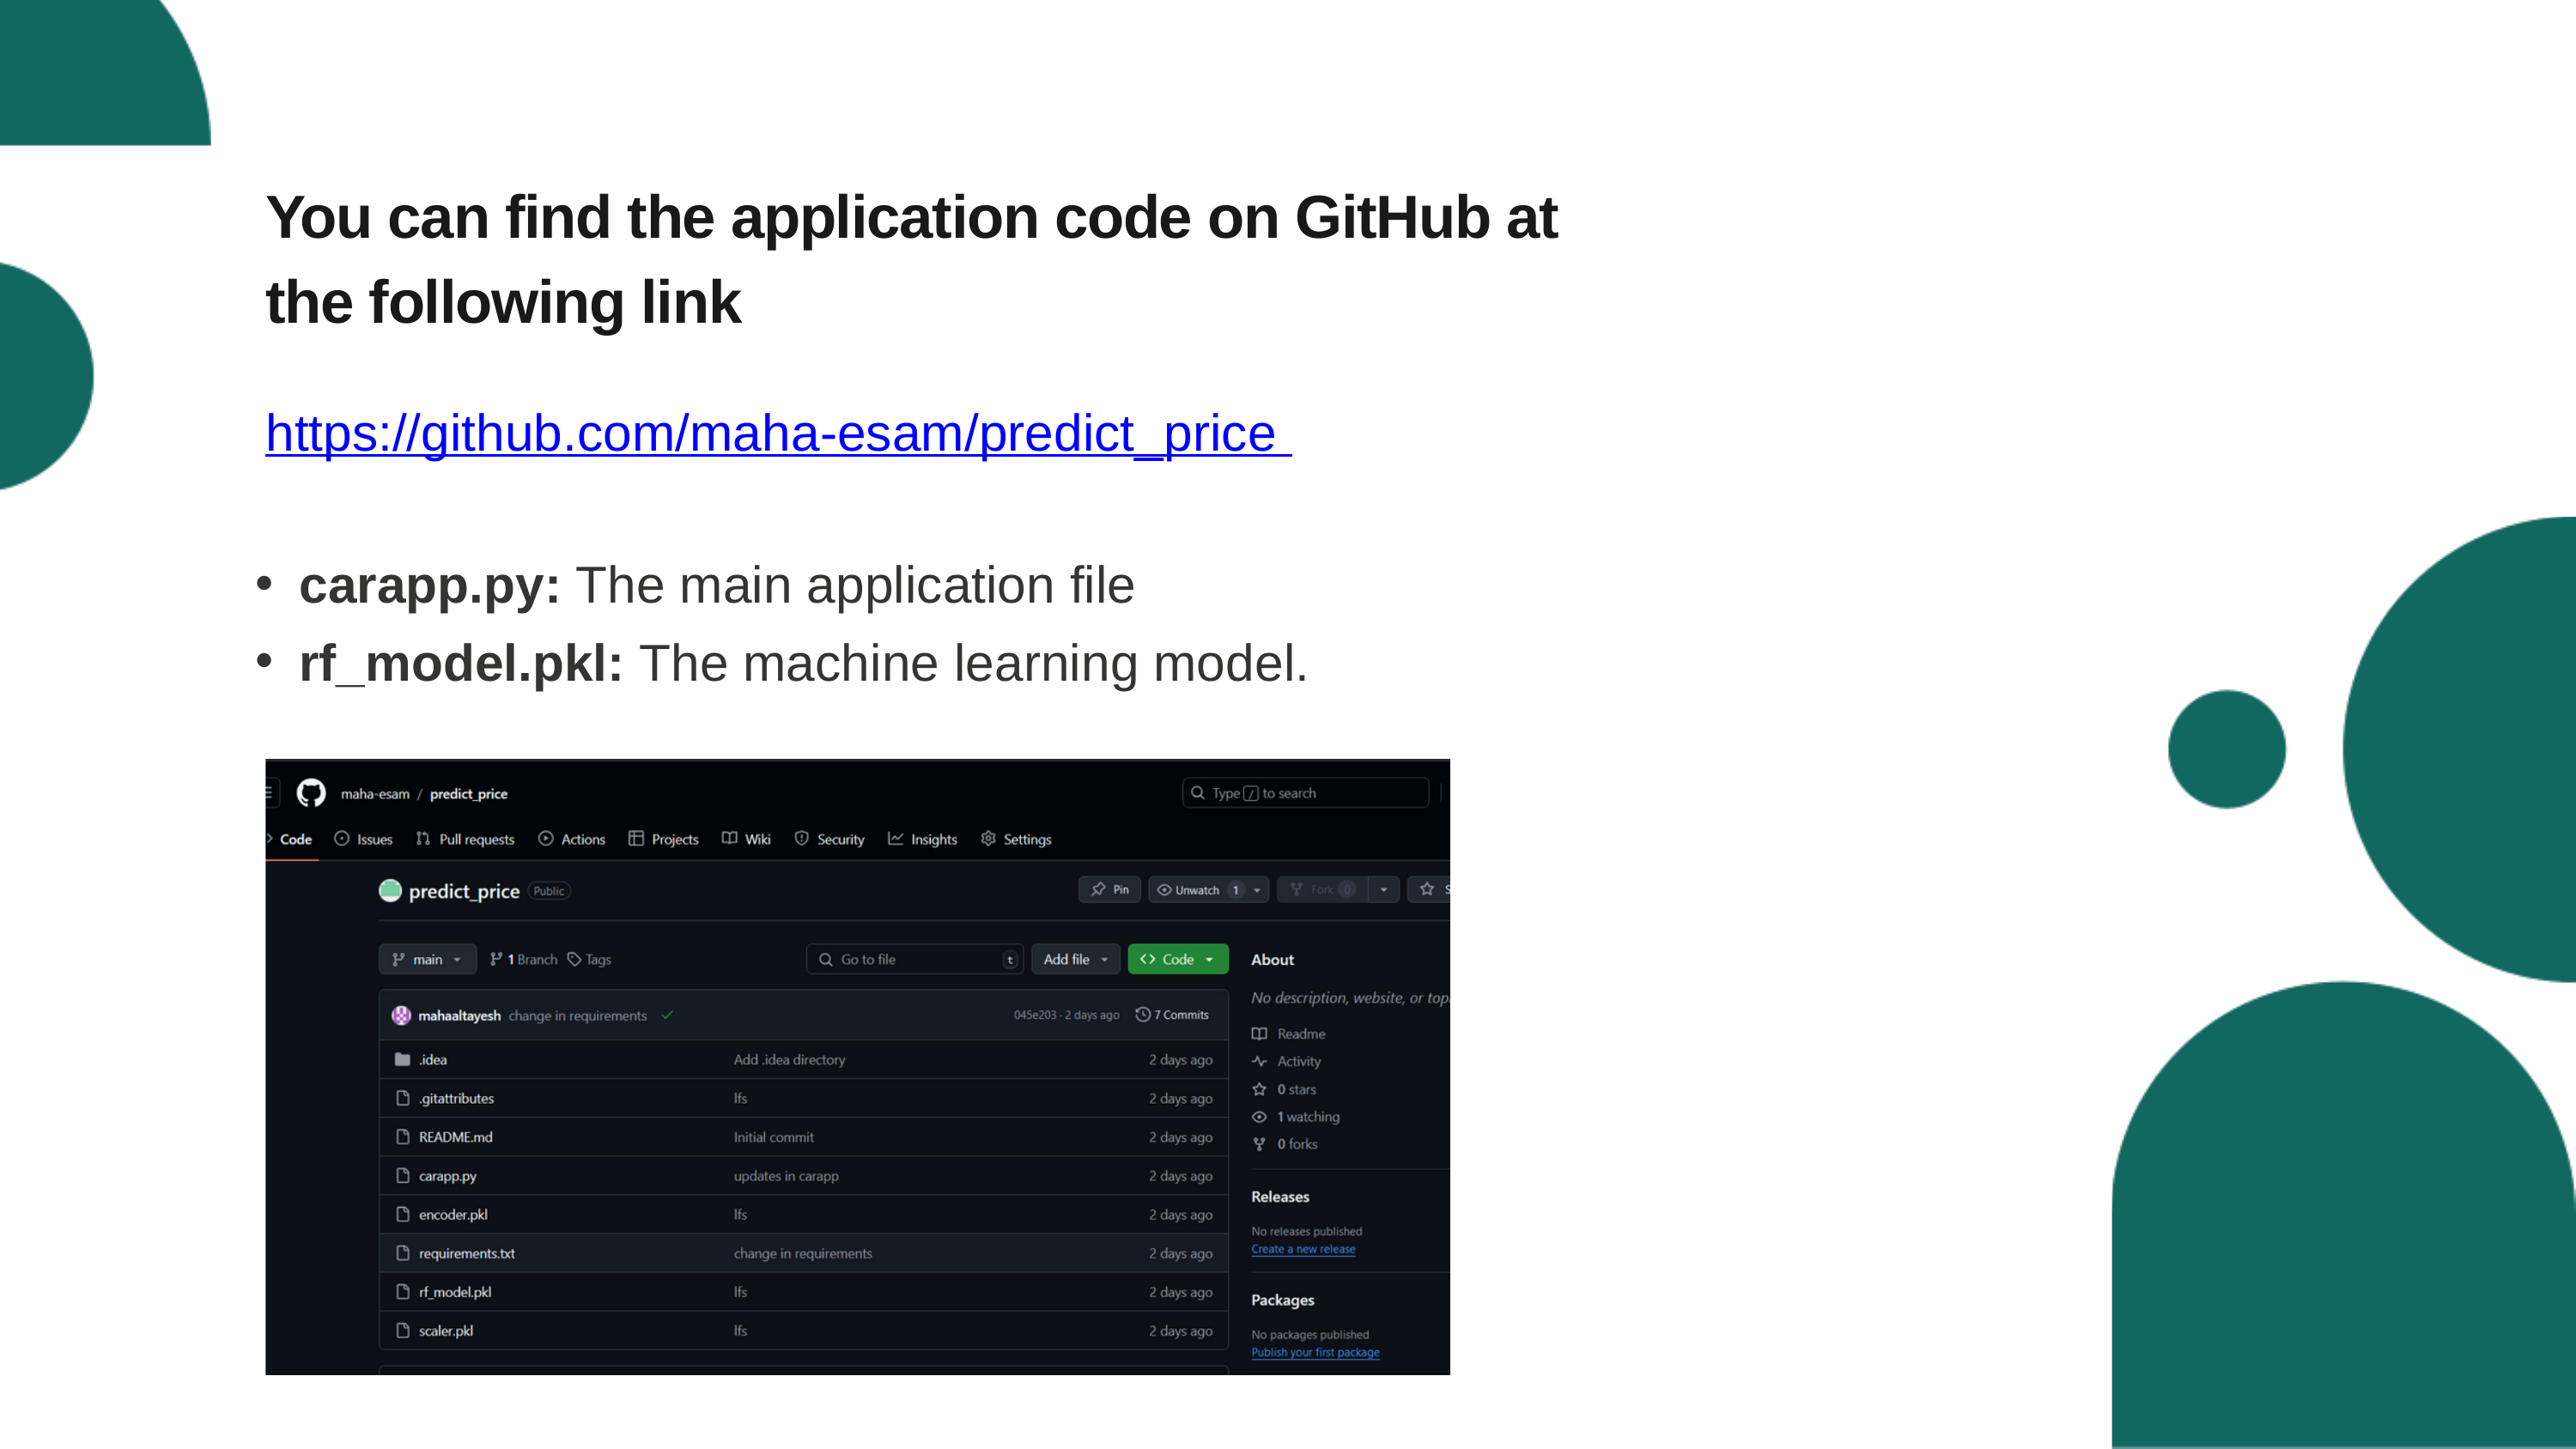

You can find the application code on GitHub at the following link

https://github.com/maha-esam/predict_price

carapp.py: The main application file
rf_model.pkl: The machine learning model.